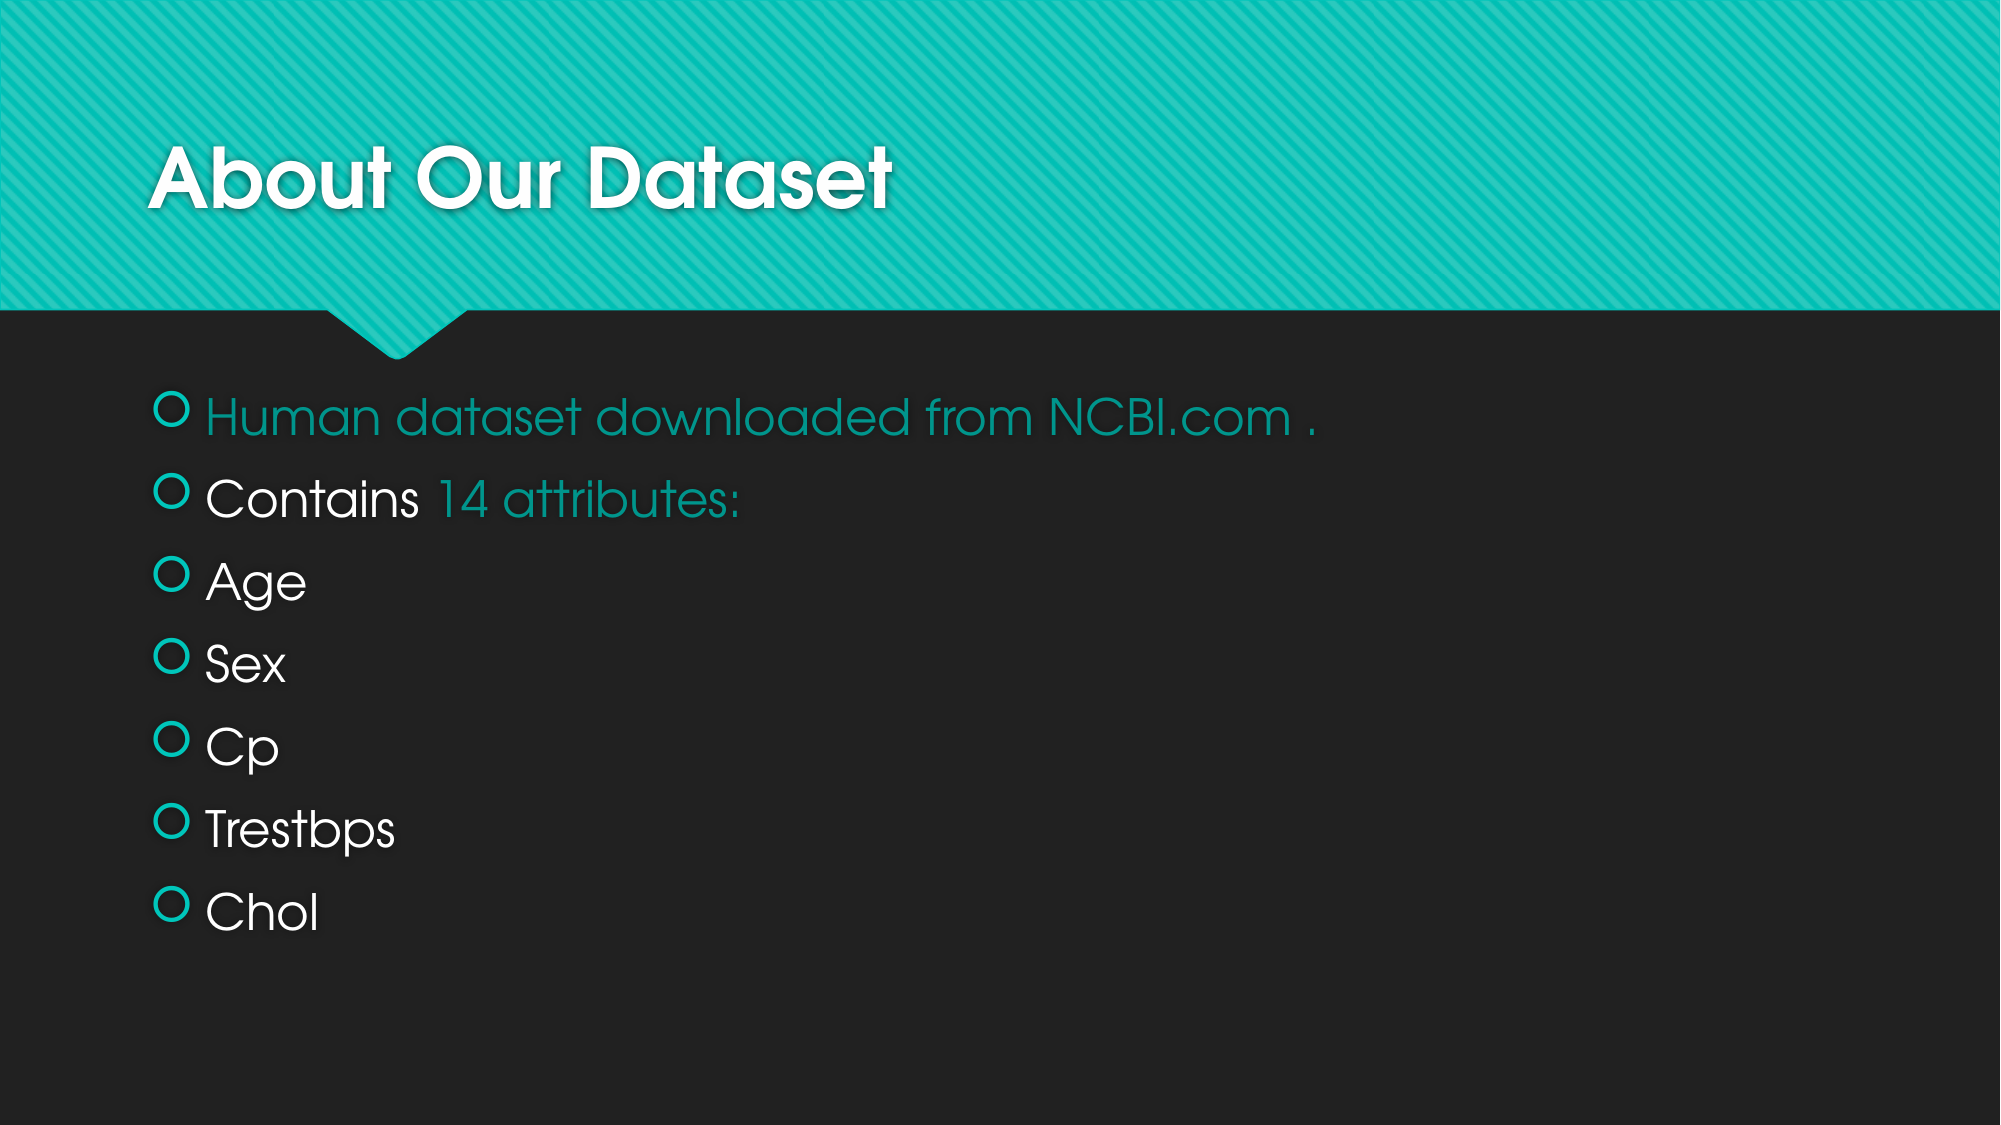

# About Our Dataset
Human dataset downloaded from NCBI.com .
Contains 14 attributes:
Age
Sex
Cp
Trestbps
Chol